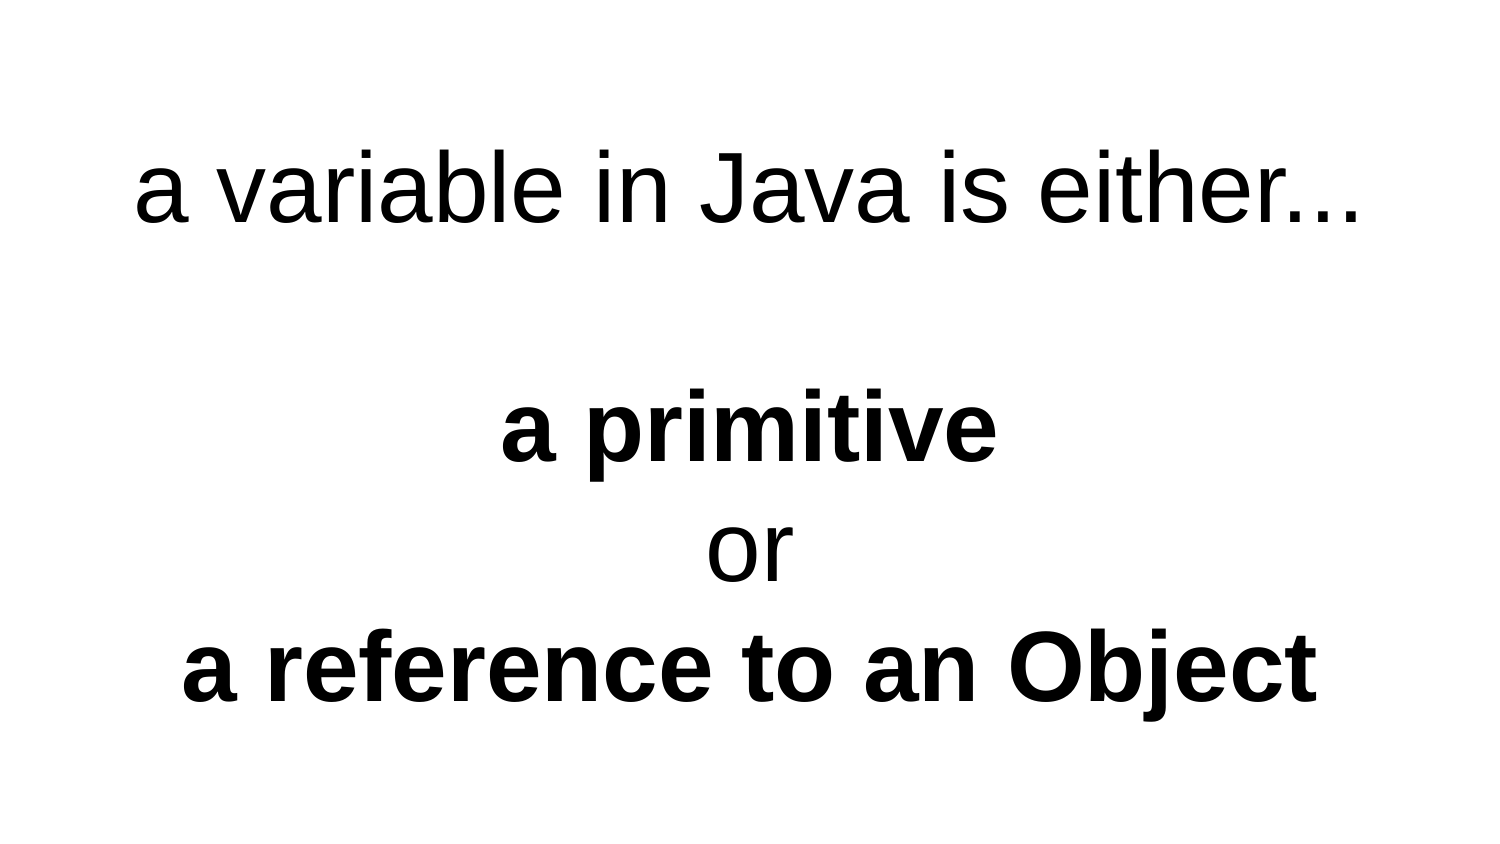

# a variable in Java is either... a primitive or a reference to an Object